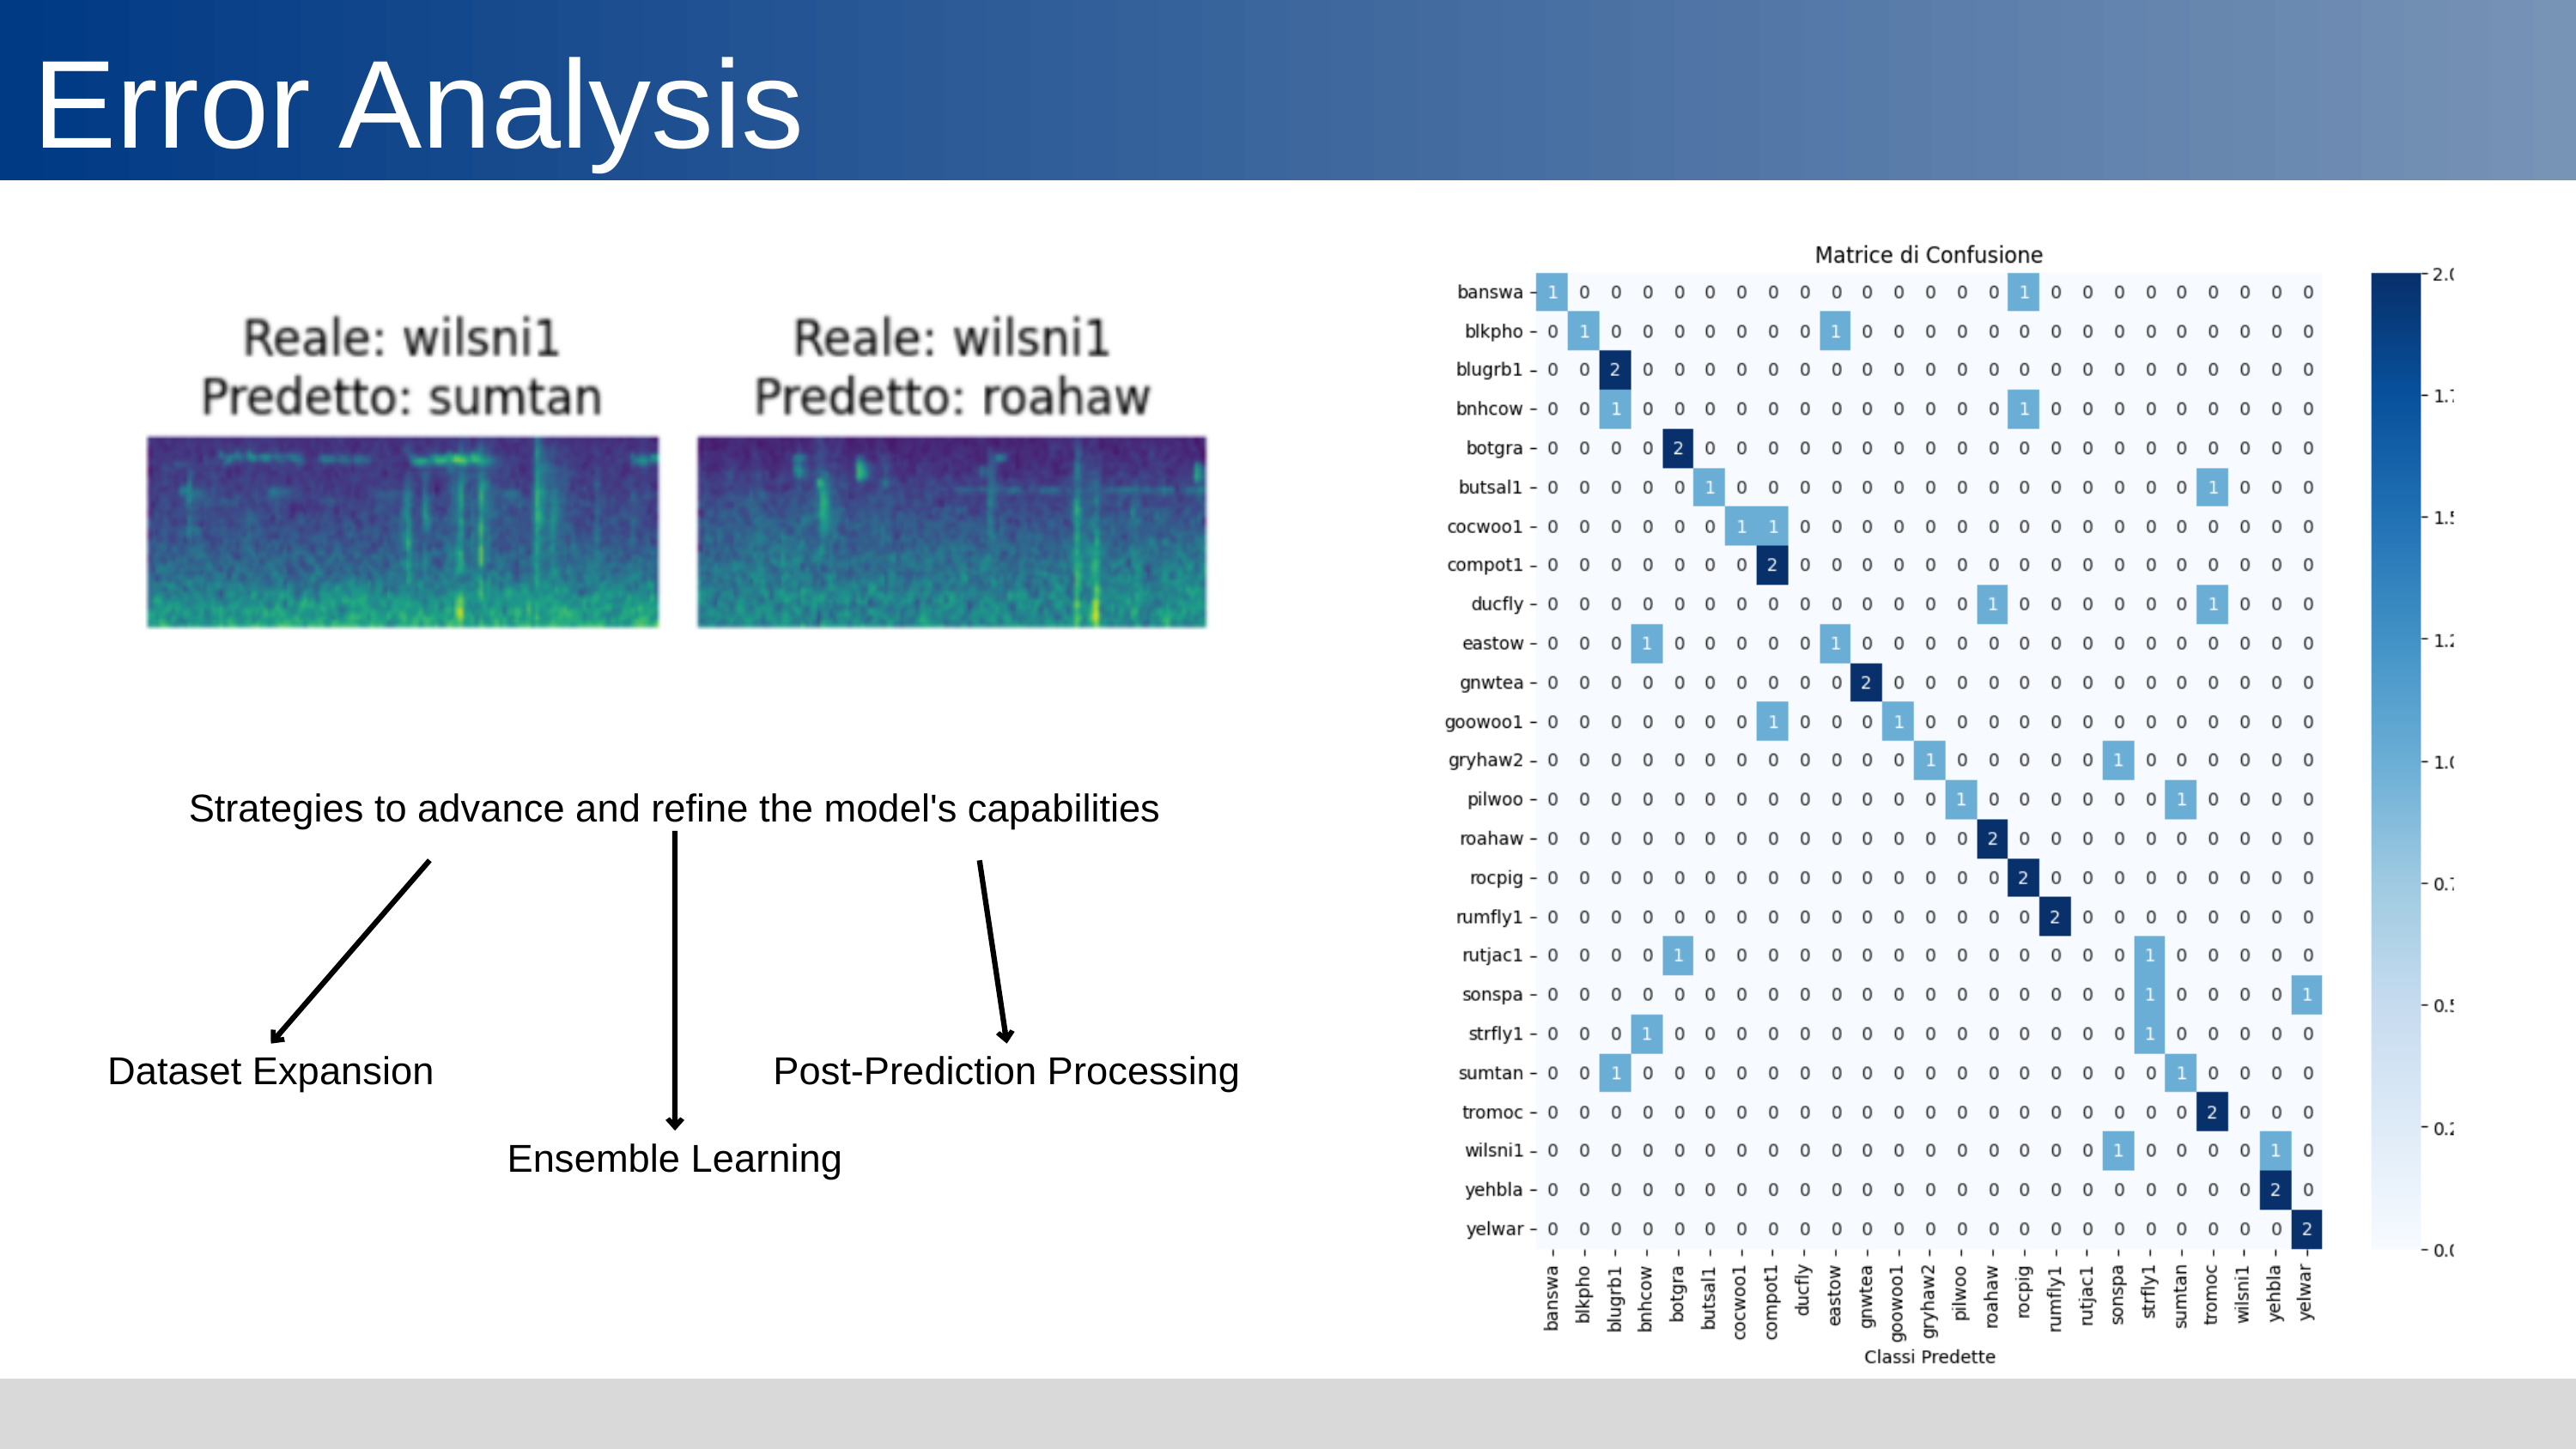

Error Analysis

Strategies to advance and refine the model's capabilities

Dataset Expansion
Post-Prediction Processing
Ensemble Learning